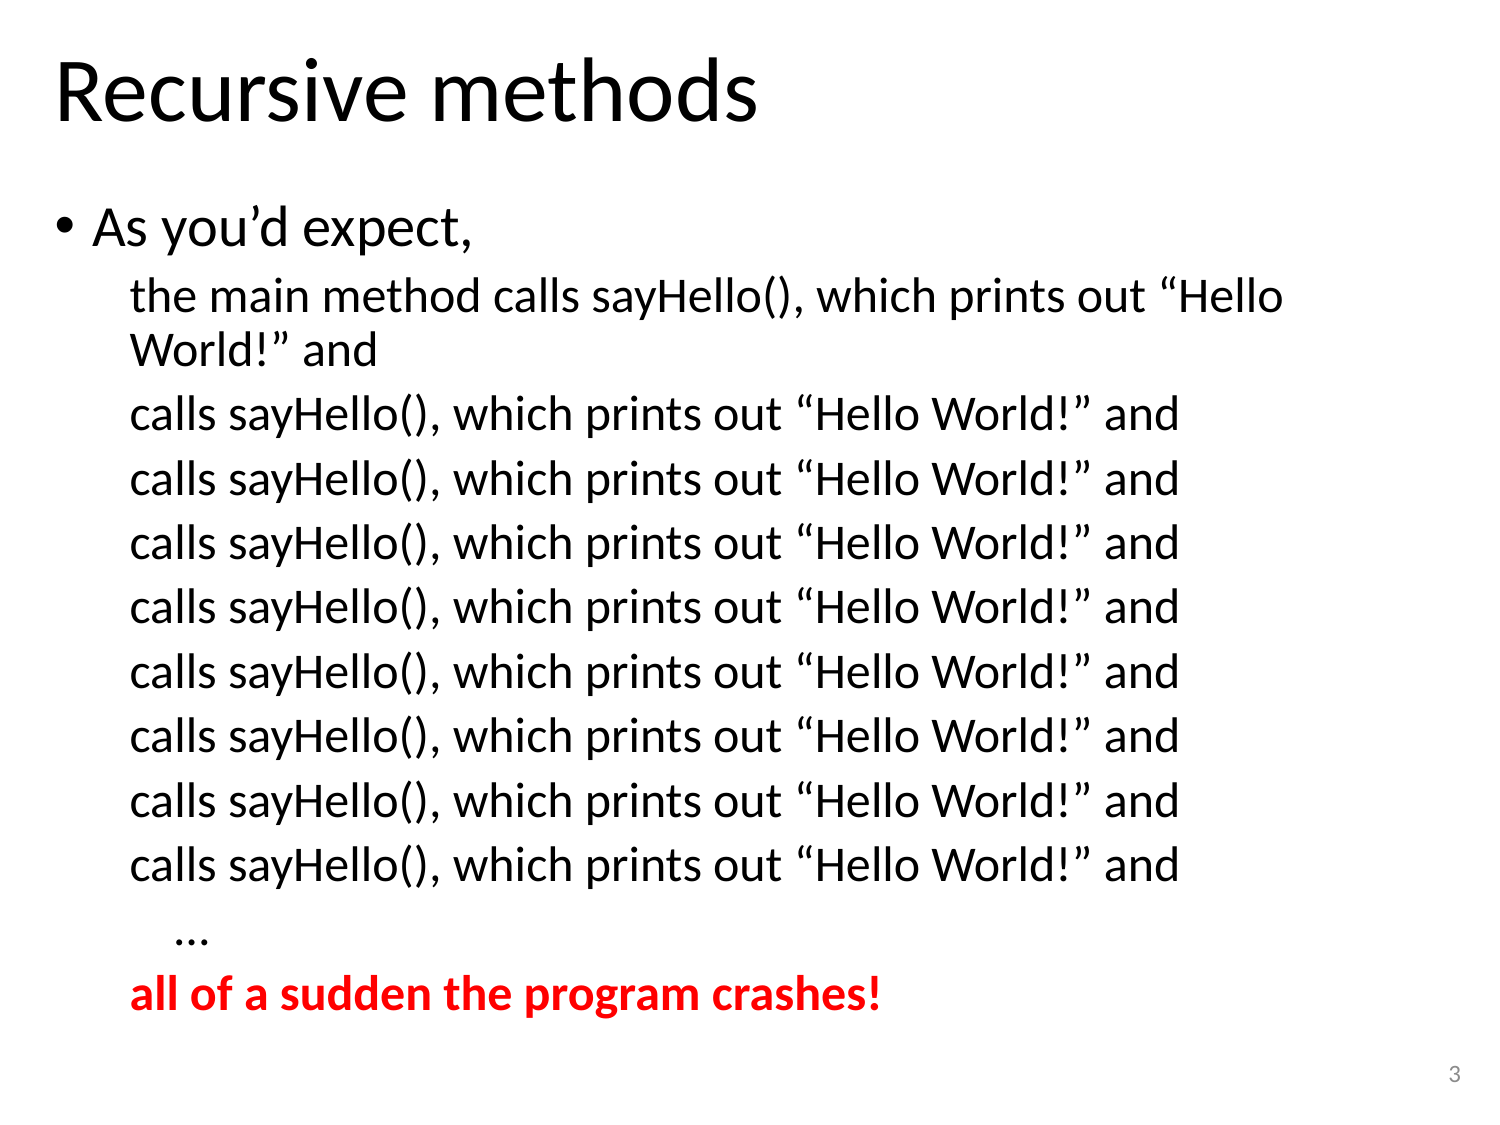

# Recursive methods
As you’d expect,
the main method calls sayHello(), which prints out “Hello World!” and
calls sayHello(), which prints out “Hello World!” and
calls sayHello(), which prints out “Hello World!” and
calls sayHello(), which prints out “Hello World!” and
calls sayHello(), which prints out “Hello World!” and
calls sayHello(), which prints out “Hello World!” and
calls sayHello(), which prints out “Hello World!” and
calls sayHello(), which prints out “Hello World!” and
calls sayHello(), which prints out “Hello World!” and
    …
all of a sudden the program crashes!
3